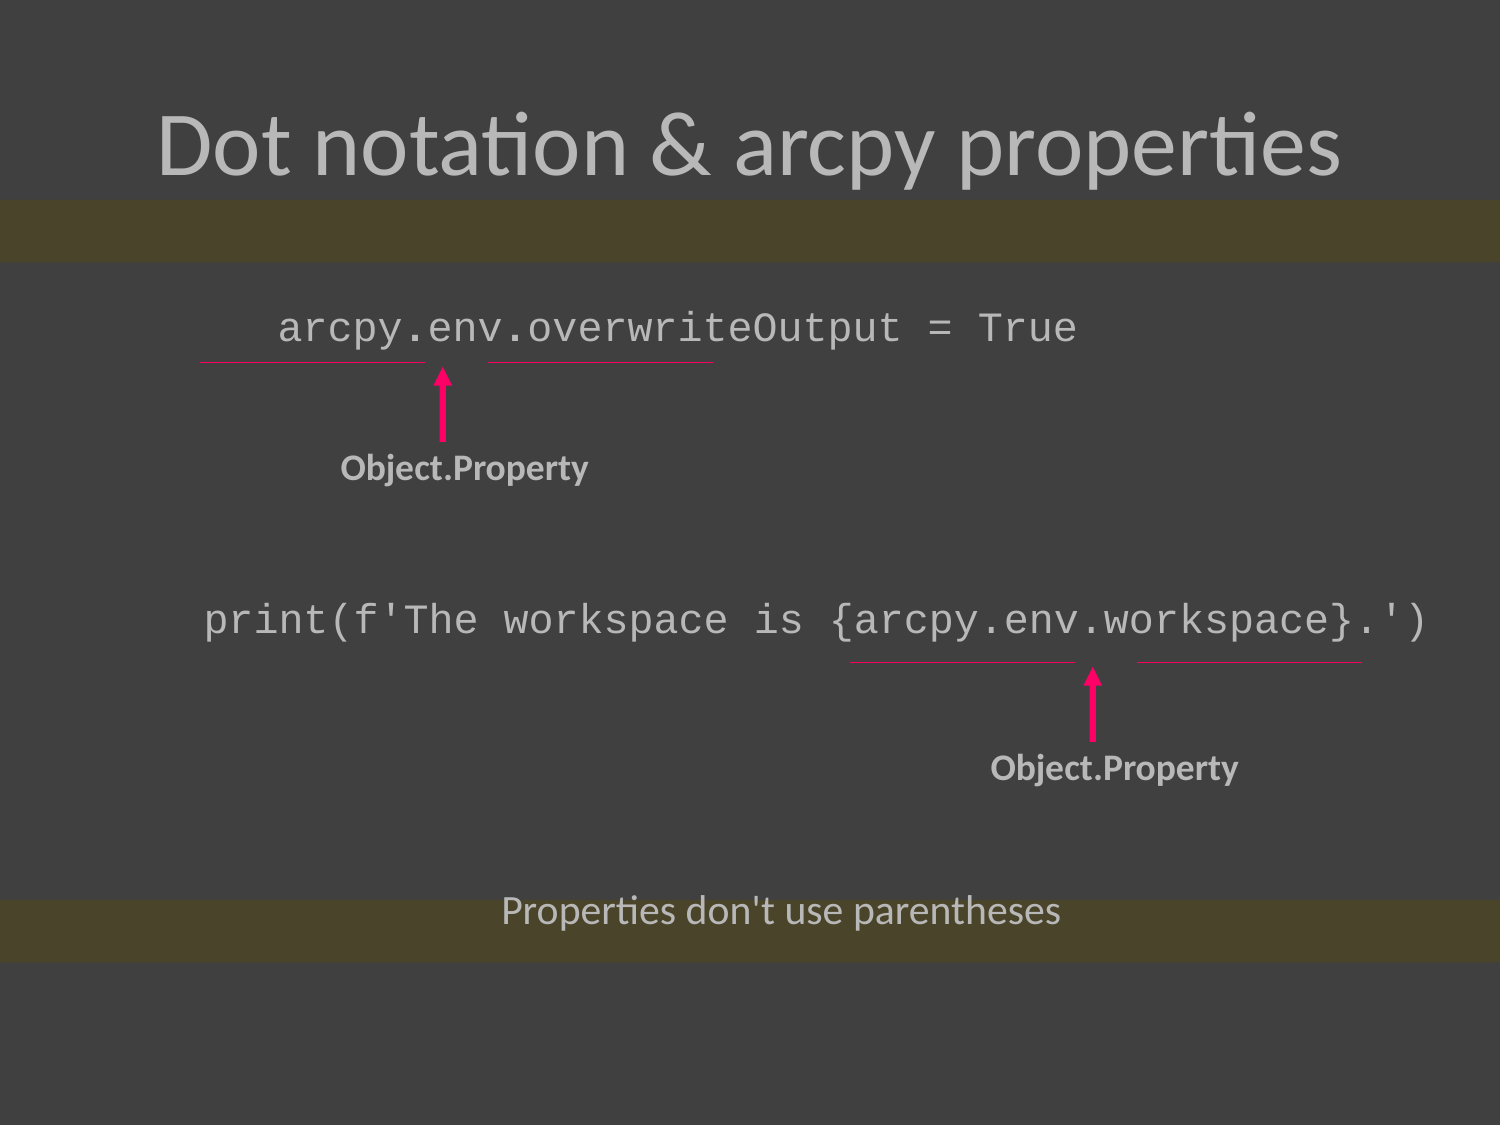

# Dot notation & arcpy properties

	arcpy.env.overwriteOutput = True

        print(f'The workspace is {arcpy.env.workspace}.')

Properties don't use parentheses

Object.Property

Object.Property